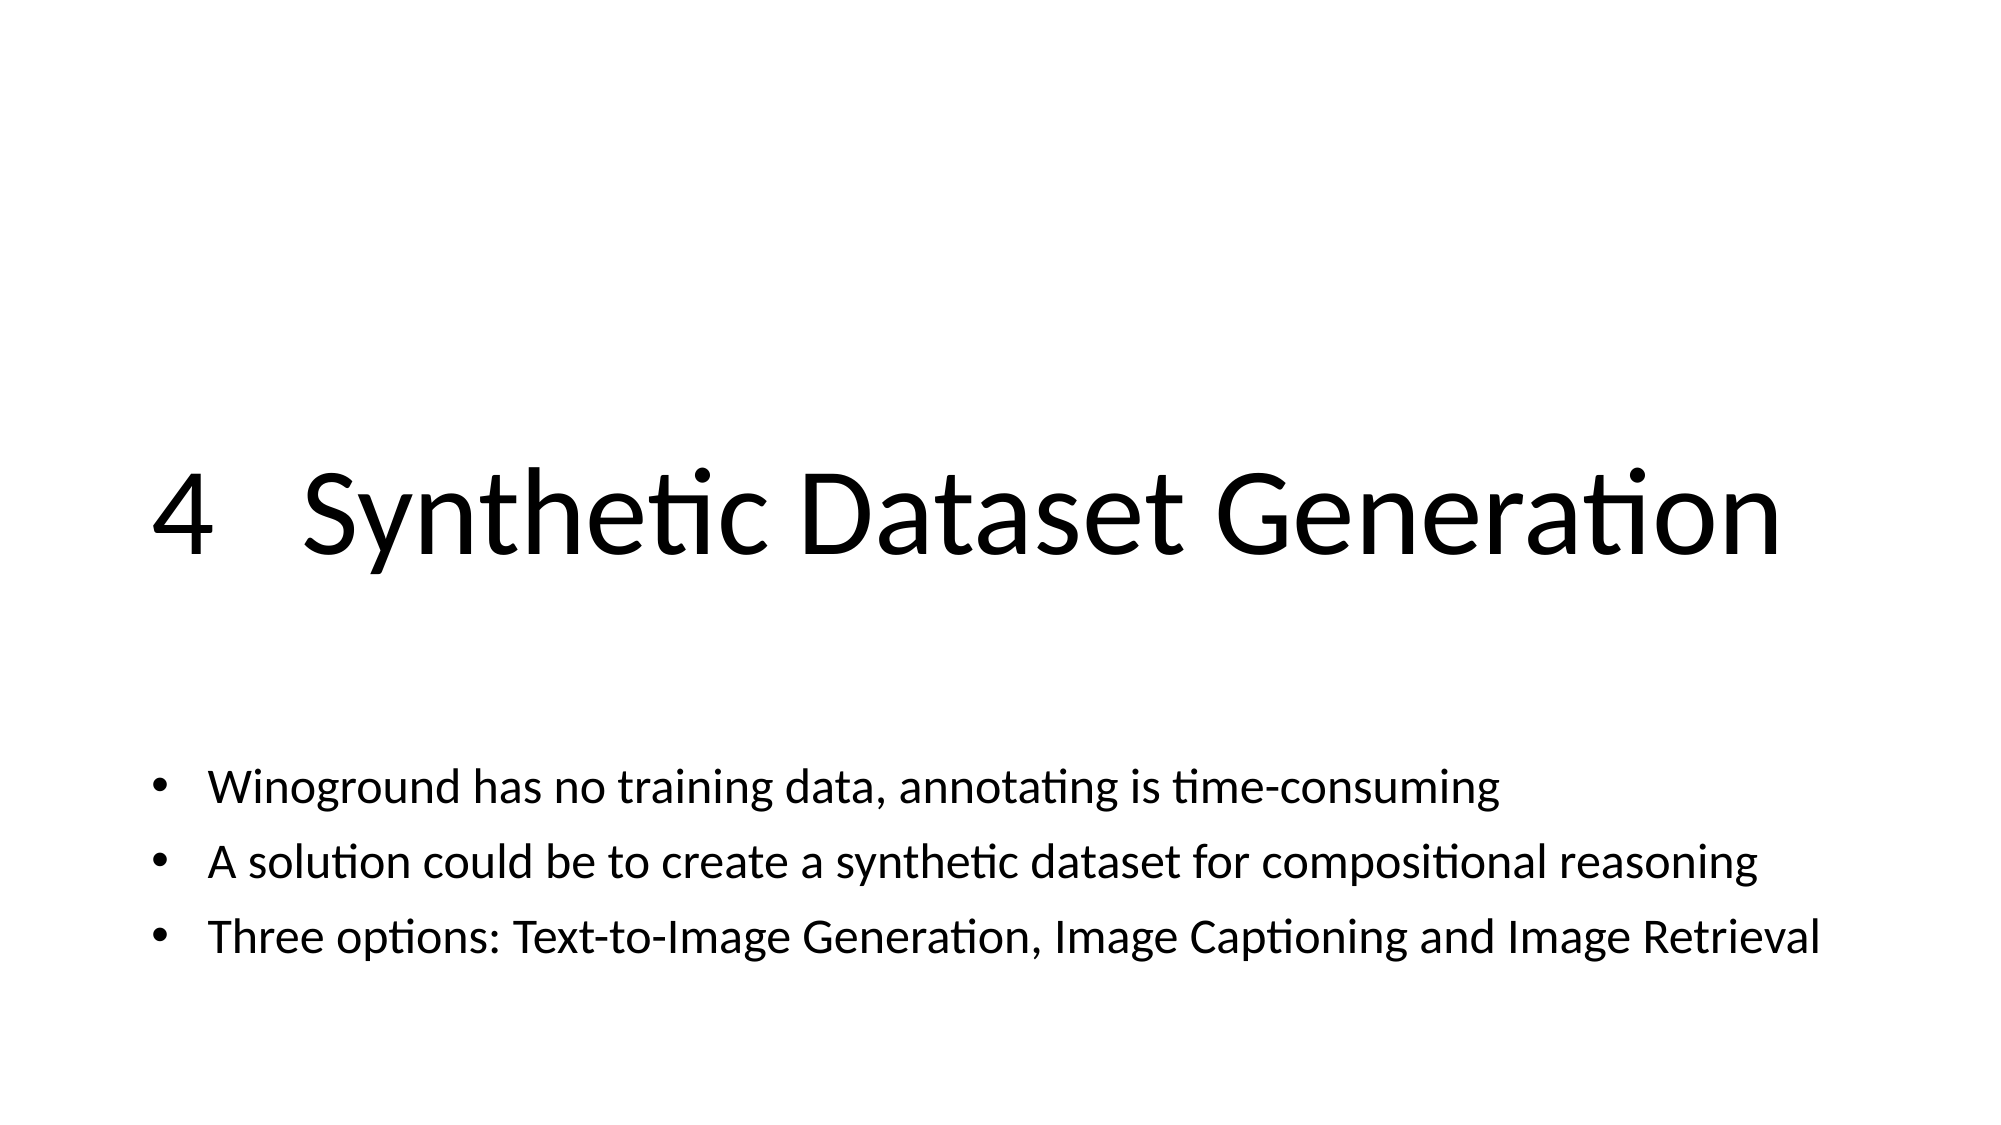

# 4	Synthetic Dataset Generation
Winoground has no training data, annotating is time-consuming
A solution could be to create a synthetic dataset for compositional reasoning
Three options: Text-to-Image Generation, Image Captioning and Image Retrieval